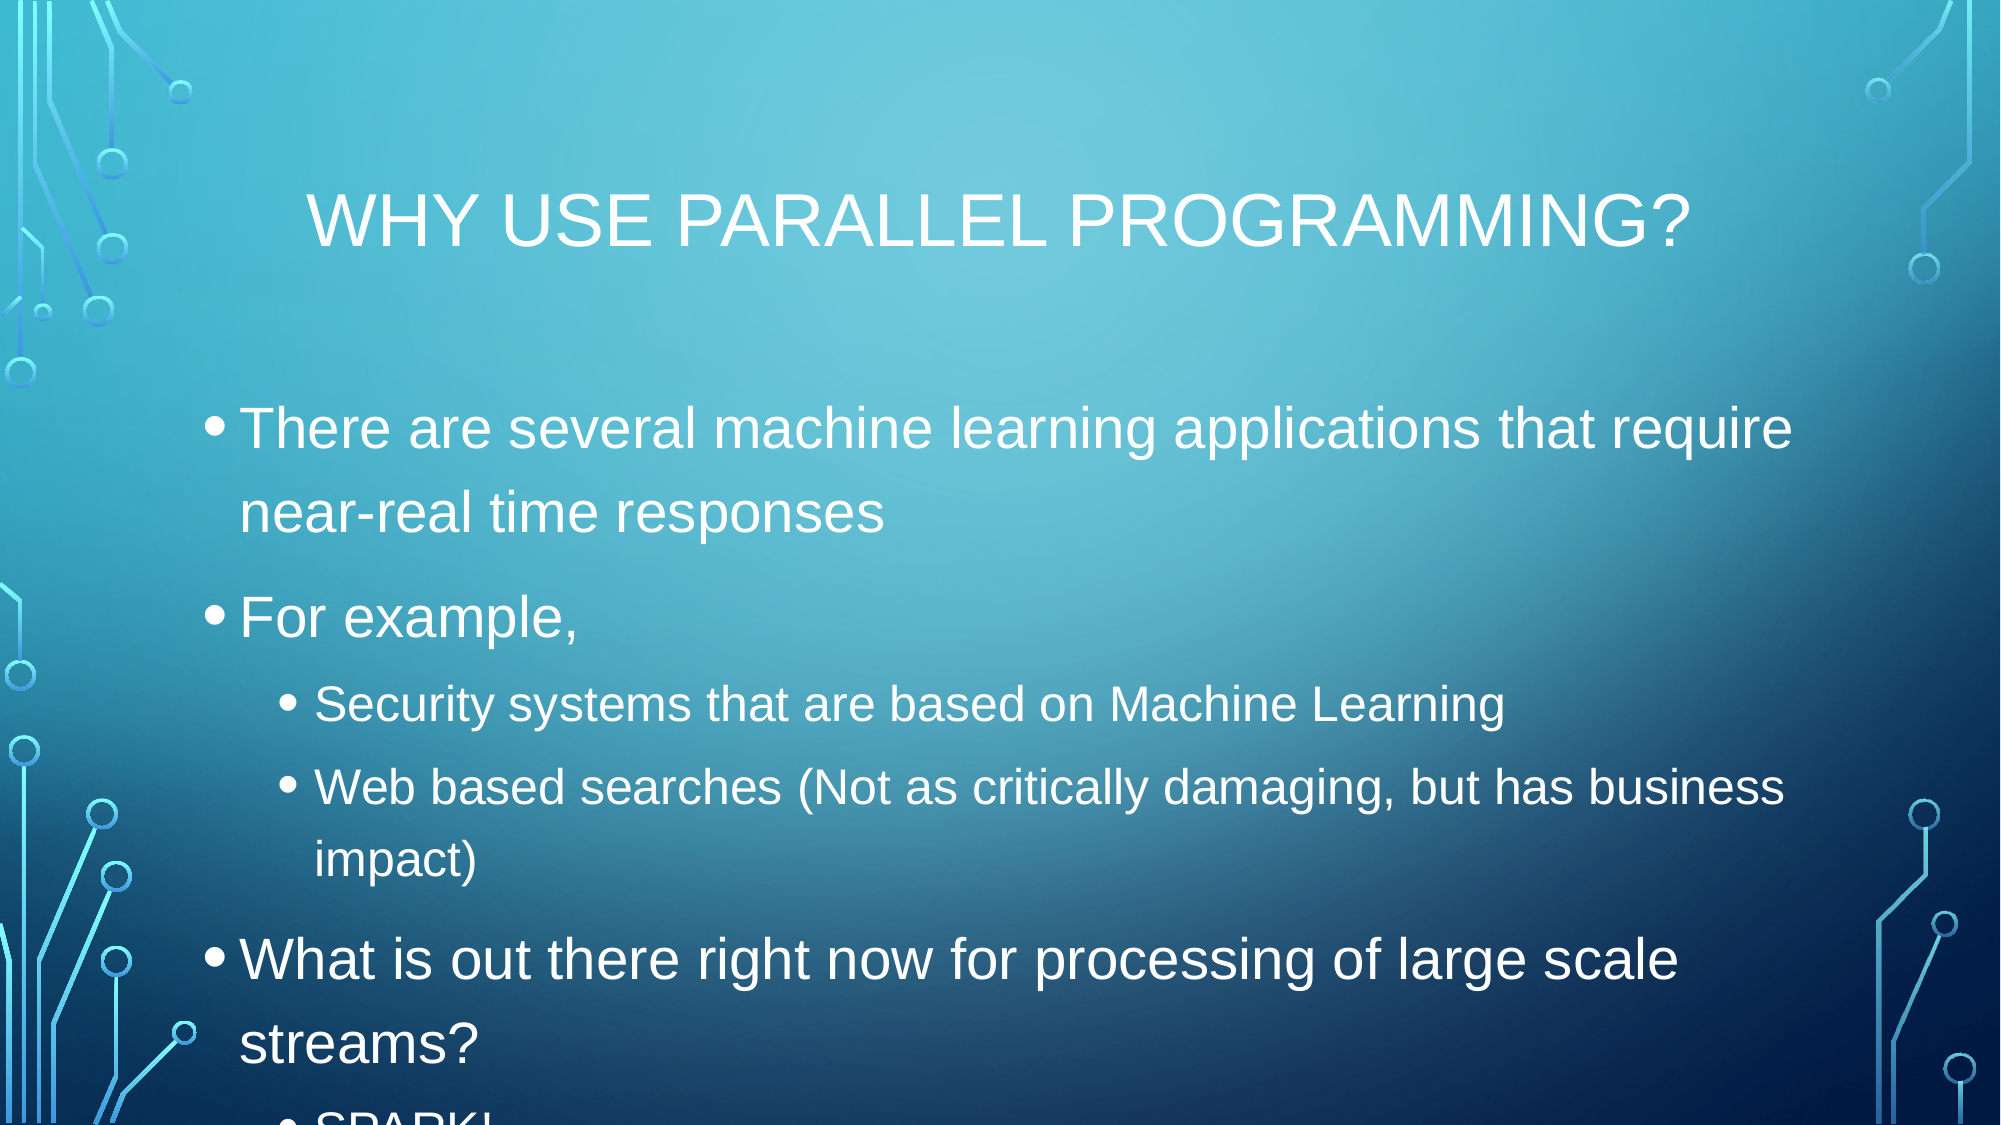

# Why use parallel programming?
There are several machine learning applications that require near-real time responses
For example,
Security systems that are based on Machine Learning
Web based searches (Not as critically damaging, but has business impact)
What is out there right now for processing of large scale streams?
SPARK!